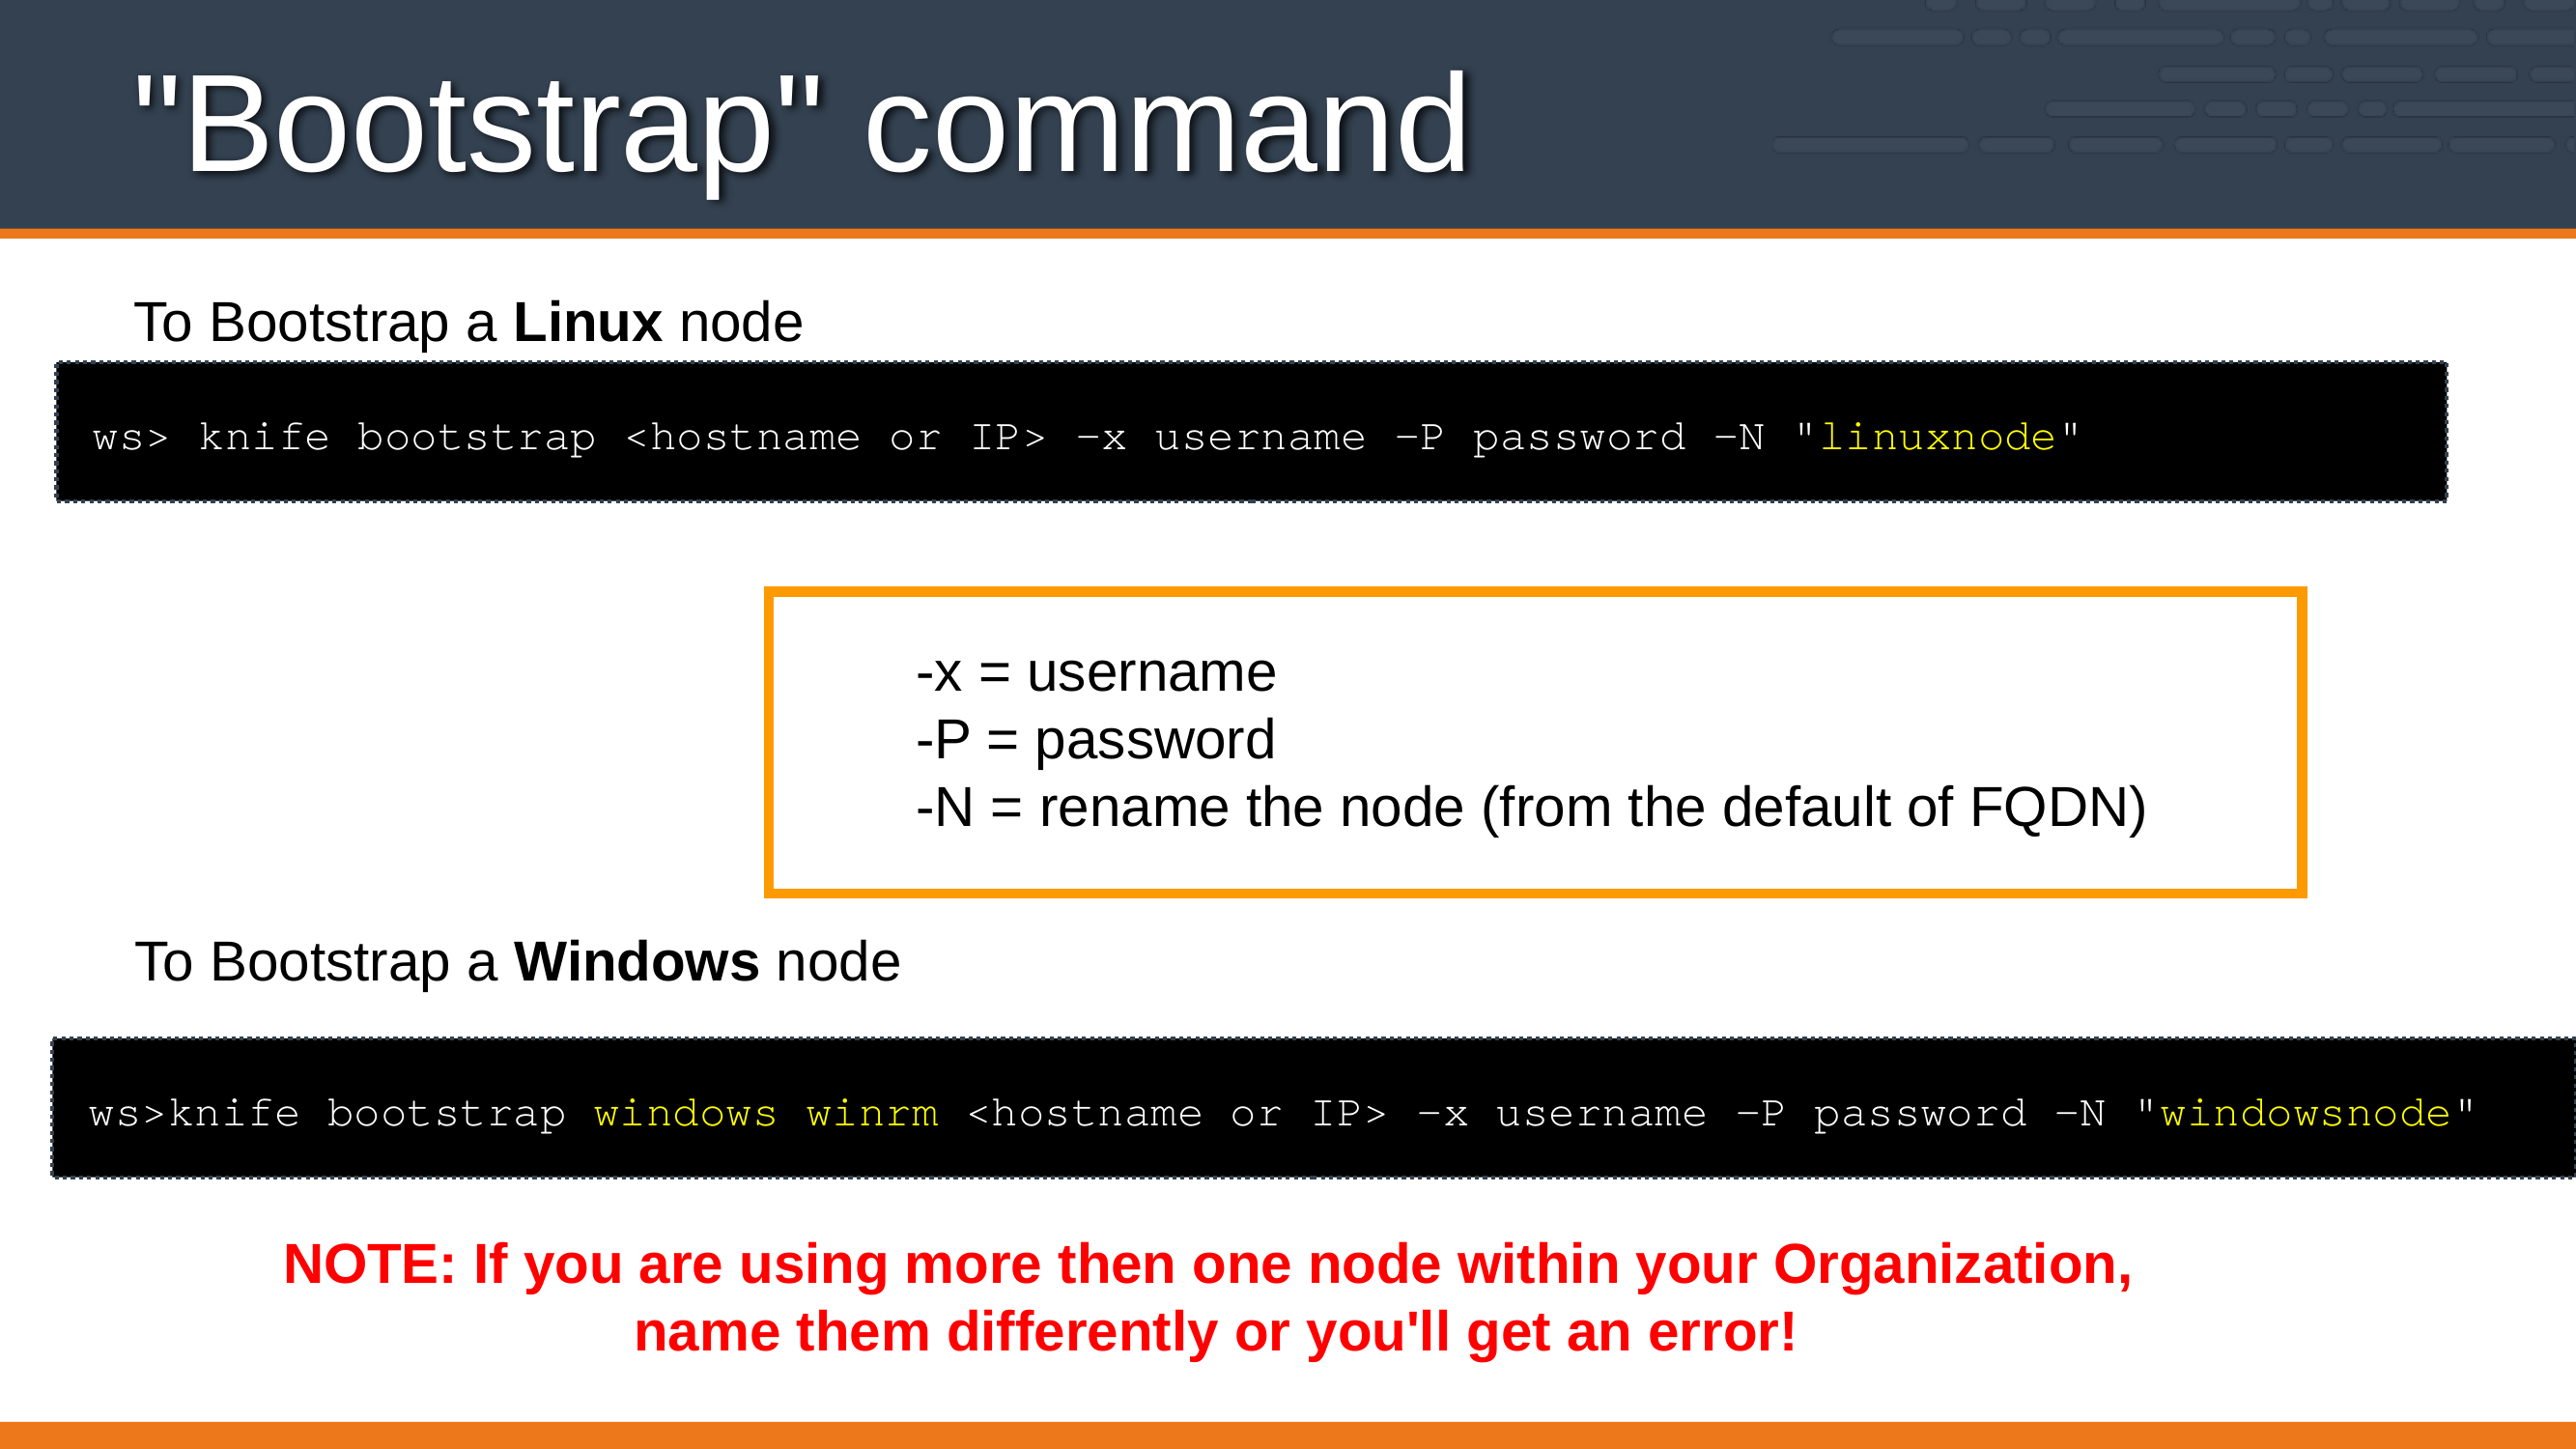

# "Bootstrap" command
To Bootstrap a Linux node
ws> knife bootstrap <hostname or IP> -x username –P password -N "linuxnode"

-x = username
-P = password
-N = rename the node (from the default of FQDN)
To Bootstrap a Windows node
ws>knife bootstrap windows winrm <hostname or IP> -x username –P password -N "windowsnode"
NOTE: If you are using more then one node within your Organization,
name them differently or you'll get an error!